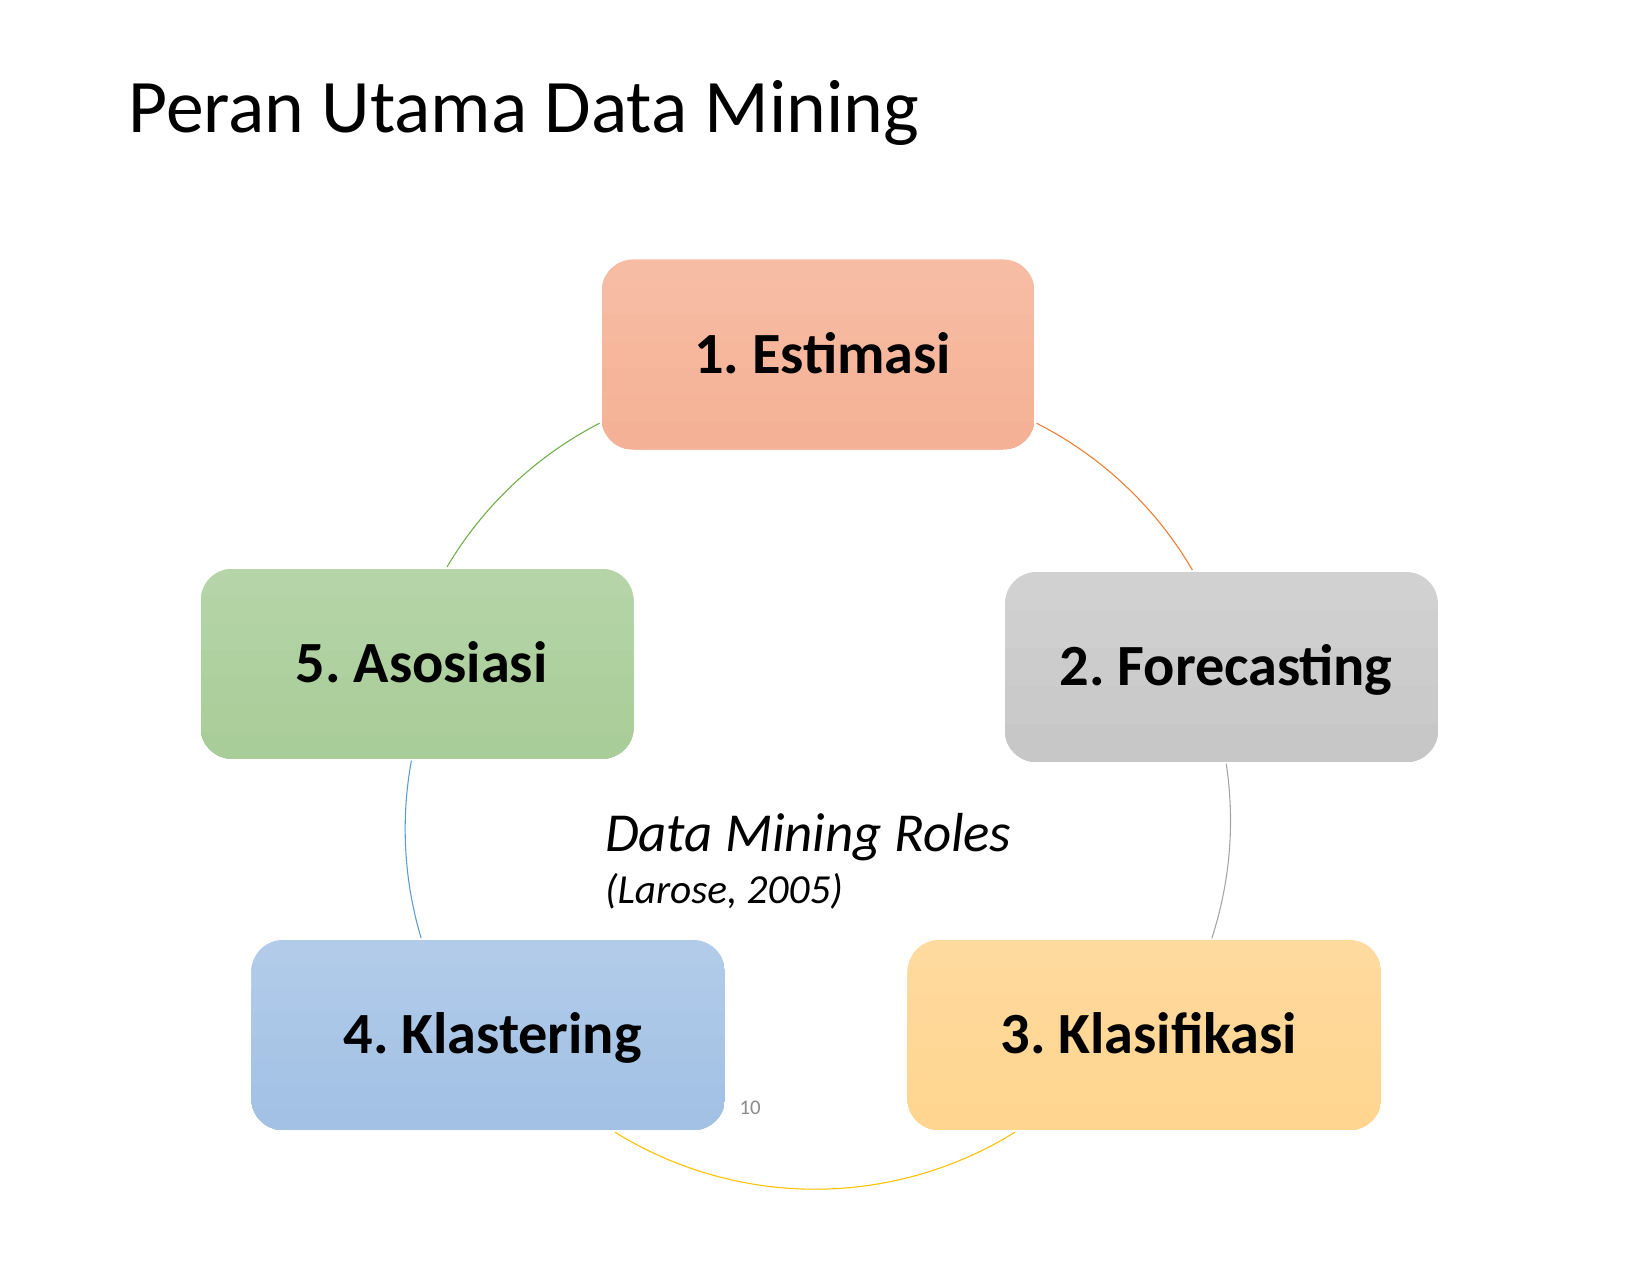

# Peran Utama Data Mining
1. Estimasi
2. Forecasting
3. Klasifikasi
4. Klastering
5. Asosiasi
Data Mining Roles
(Larose, 2005)
10